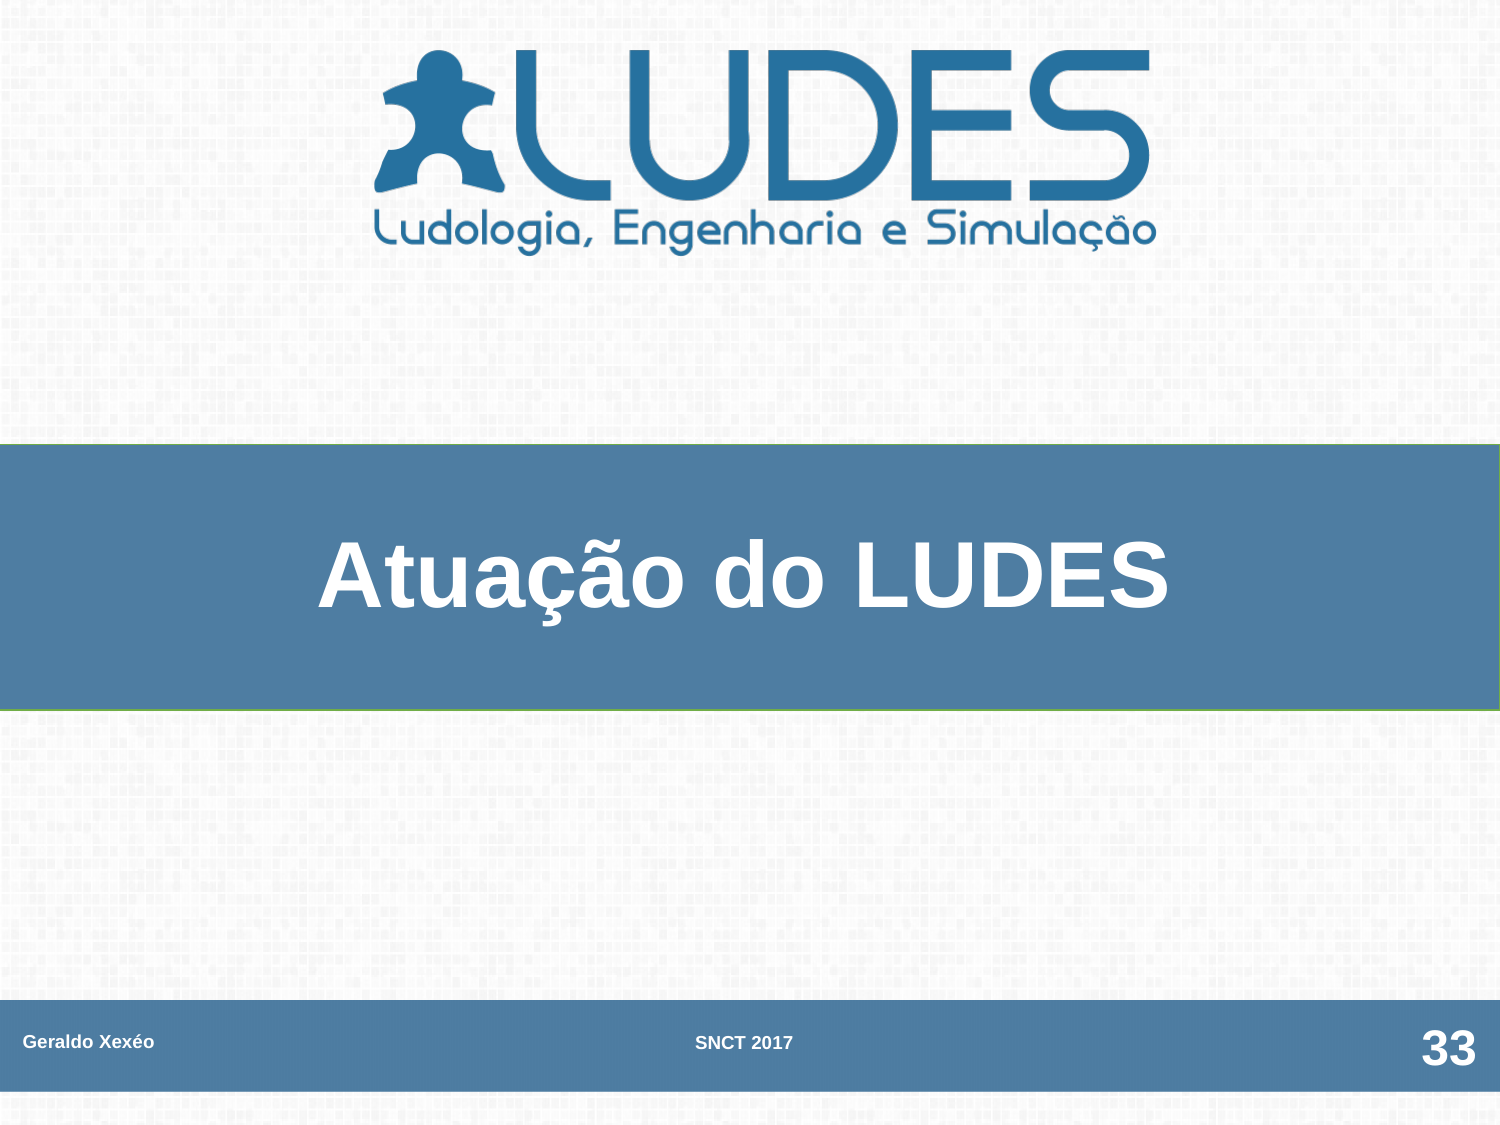

# Atuação do LUDES

Geraldo Xexéo
SNCT 2017
33